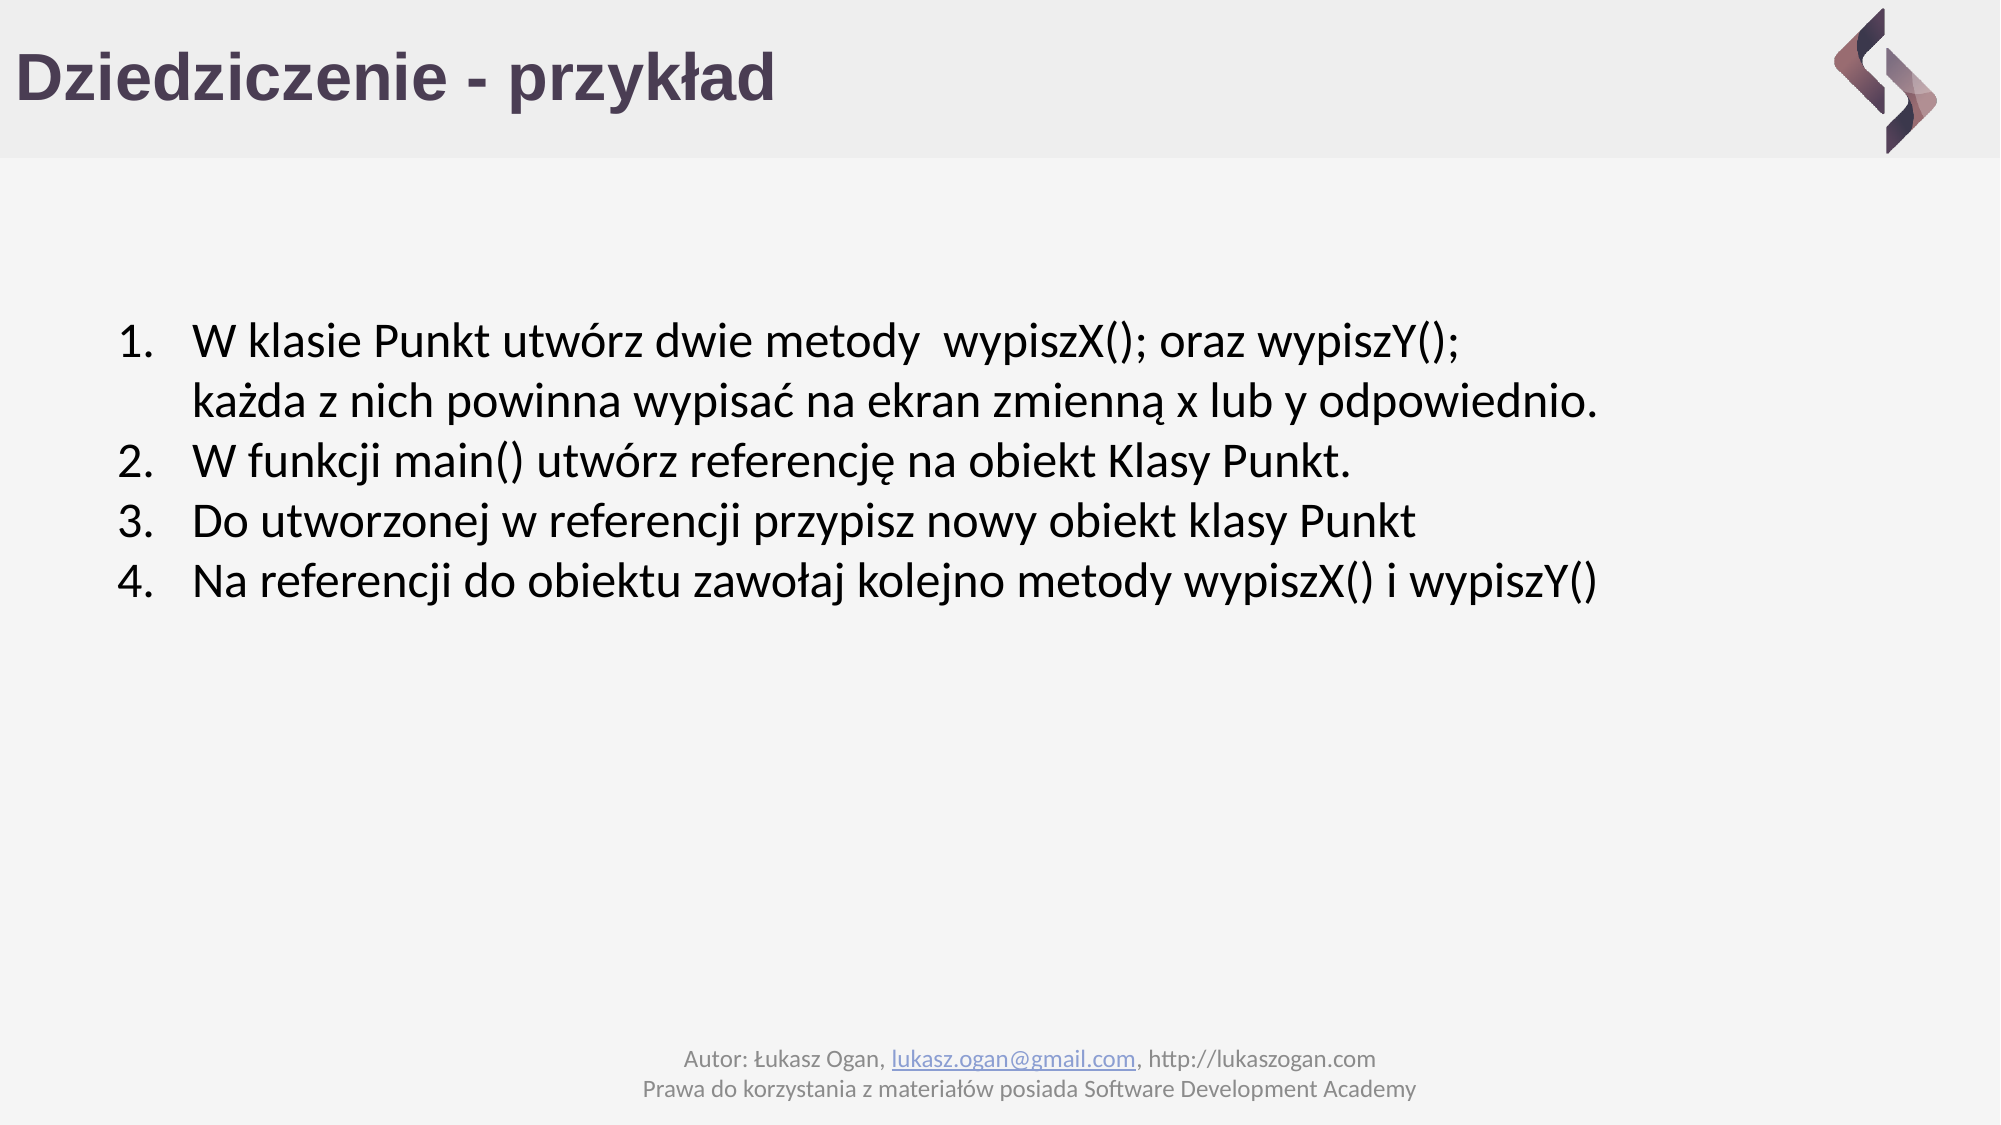

# Dziedziczenie - przykład
W klasie Punkt utwórz dwie metody  wypiszX(); oraz wypiszY();
każda z nich powinna wypisać na ekran zmienną x lub y odpowiednio.
W funkcji main() utwórz referencję na obiekt Klasy Punkt.
Do utworzonej w referencji przypisz nowy obiekt klasy Punkt
Na referencji do obiektu zawołaj kolejno metody wypiszX() i wypiszY()
Autor: Łukasz Ogan, lukasz.ogan@gmail.com, http://lukaszogan.com
Prawa do korzystania z materiałów posiada Software Development Academy